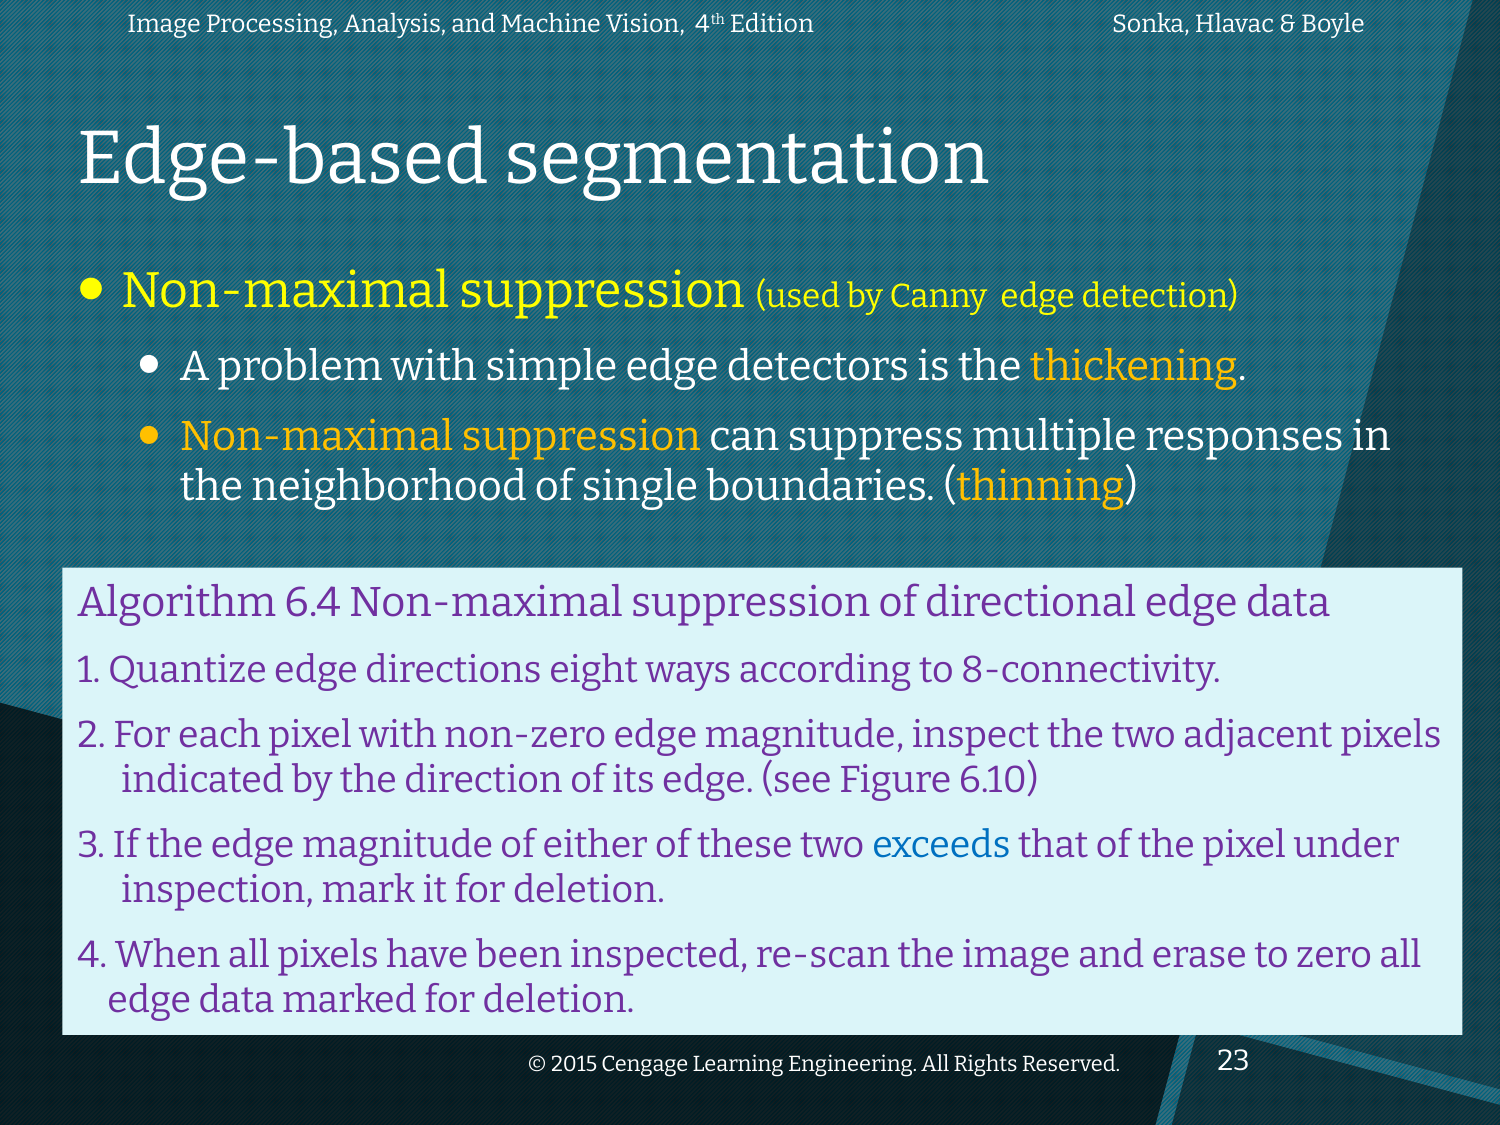

Image Processing, Analysis, and Machine Vision,  4th Edition		                 Sonka, Hlavac & Boyle
# Edge-based segmentation
Non-maximal suppression (used by Canny  edge detection)
A problem with simple edge detectors is the thickening.
Non-maximal suppression can suppress multiple responses in the neighborhood of single boundaries. (thinning)
Algorithm 6.4 Non-maximal suppression of directional edge data
1. Quantize edge directions eight ways according to 8-connectivity.
2. For each pixel with non-zero edge magnitude, inspect the two adjacent pixels indicated by the direction of its edge. (see Figure 6.10)
3. If the edge magnitude of either of these two exceeds that of the pixel under inspection, mark it for deletion.
4. When all pixels have been inspected, re-scan the image and erase to zero all edge data marked for deletion.
23
© 2015 Cengage Learning Engineering. All Rights Reserved.